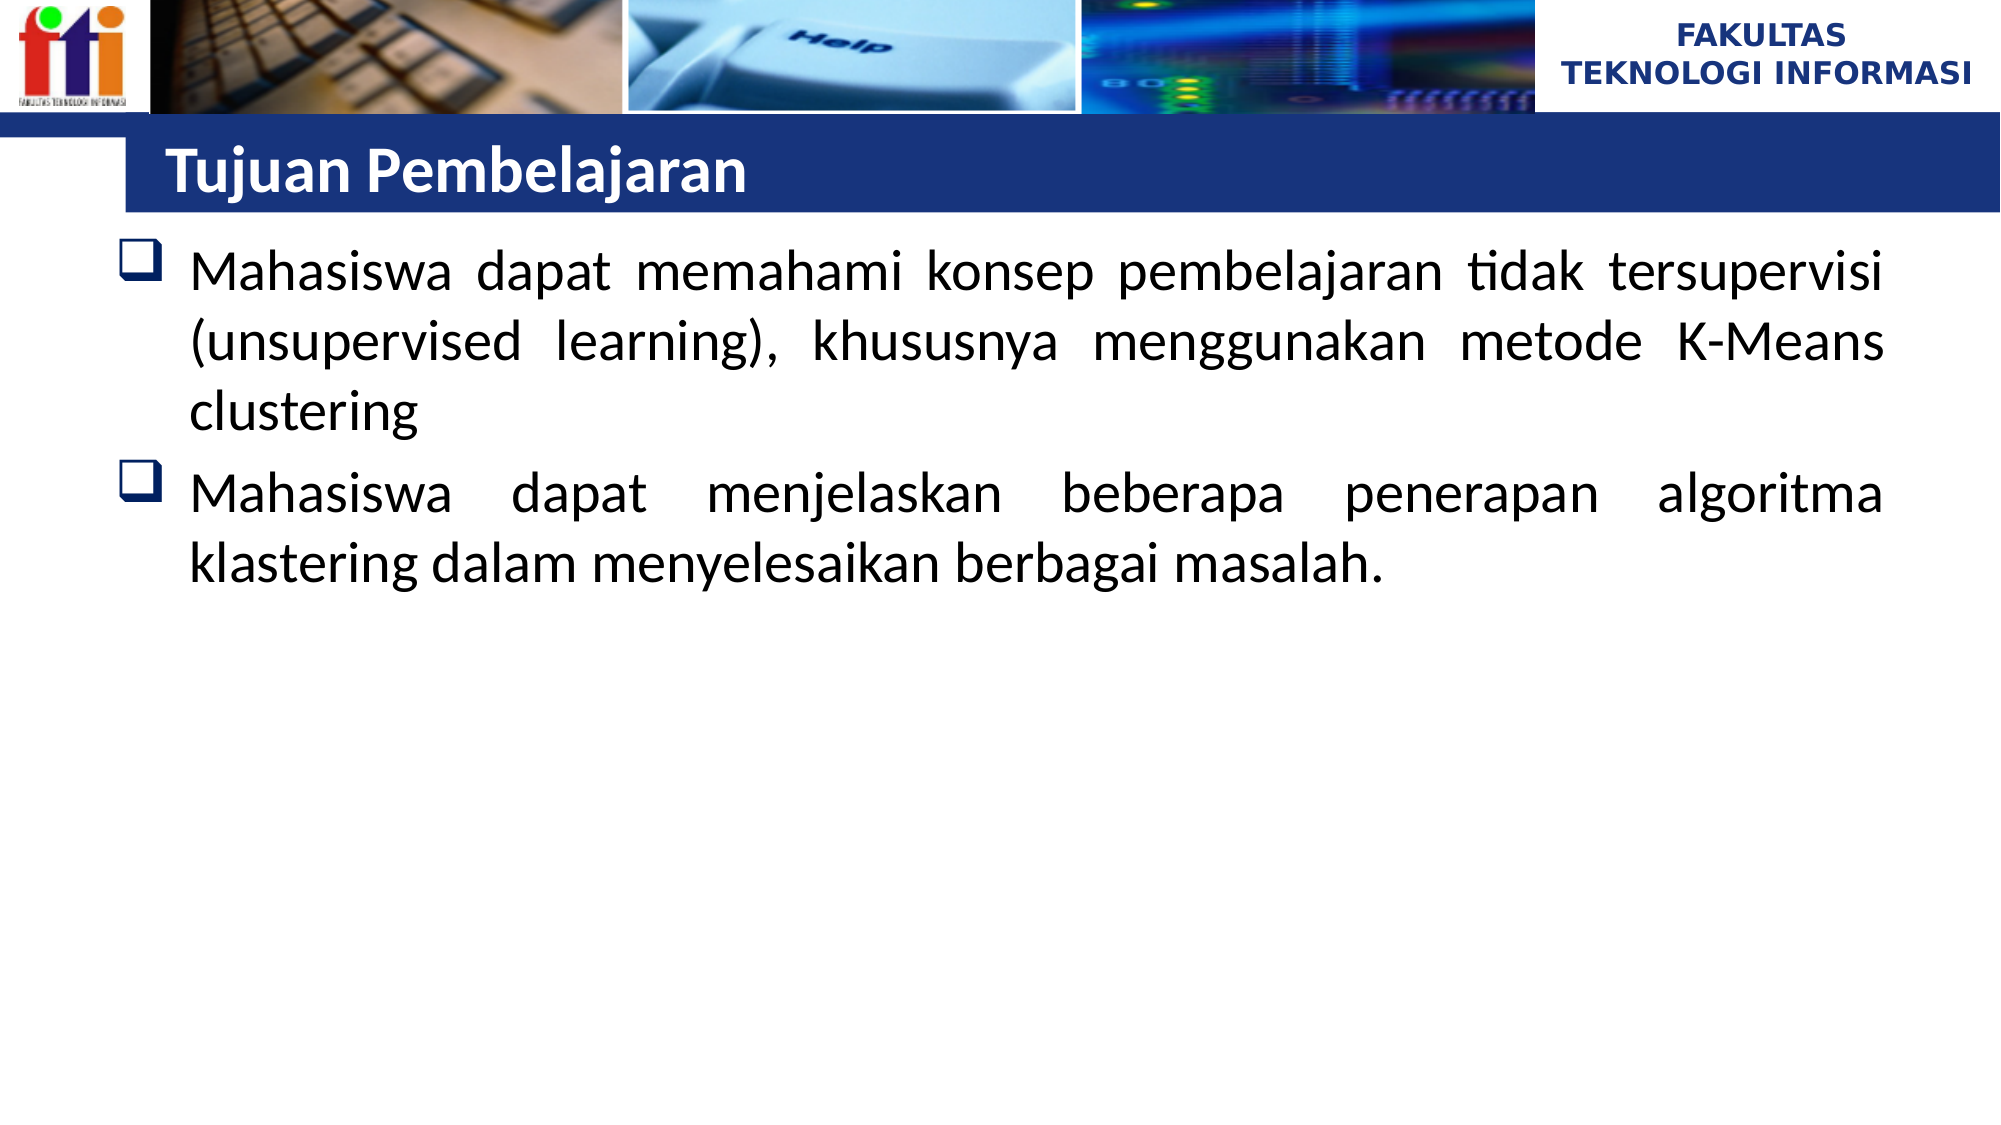

# Tujuan Pembelajaran
Mahasiswa dapat memahami konsep pembelajaran tidak tersupervisi (unsupervised learning), khususnya menggunakan metode K-Means clustering
Mahasiswa dapat menjelaskan beberapa penerapan algoritma klastering dalam menyelesaikan berbagai masalah.